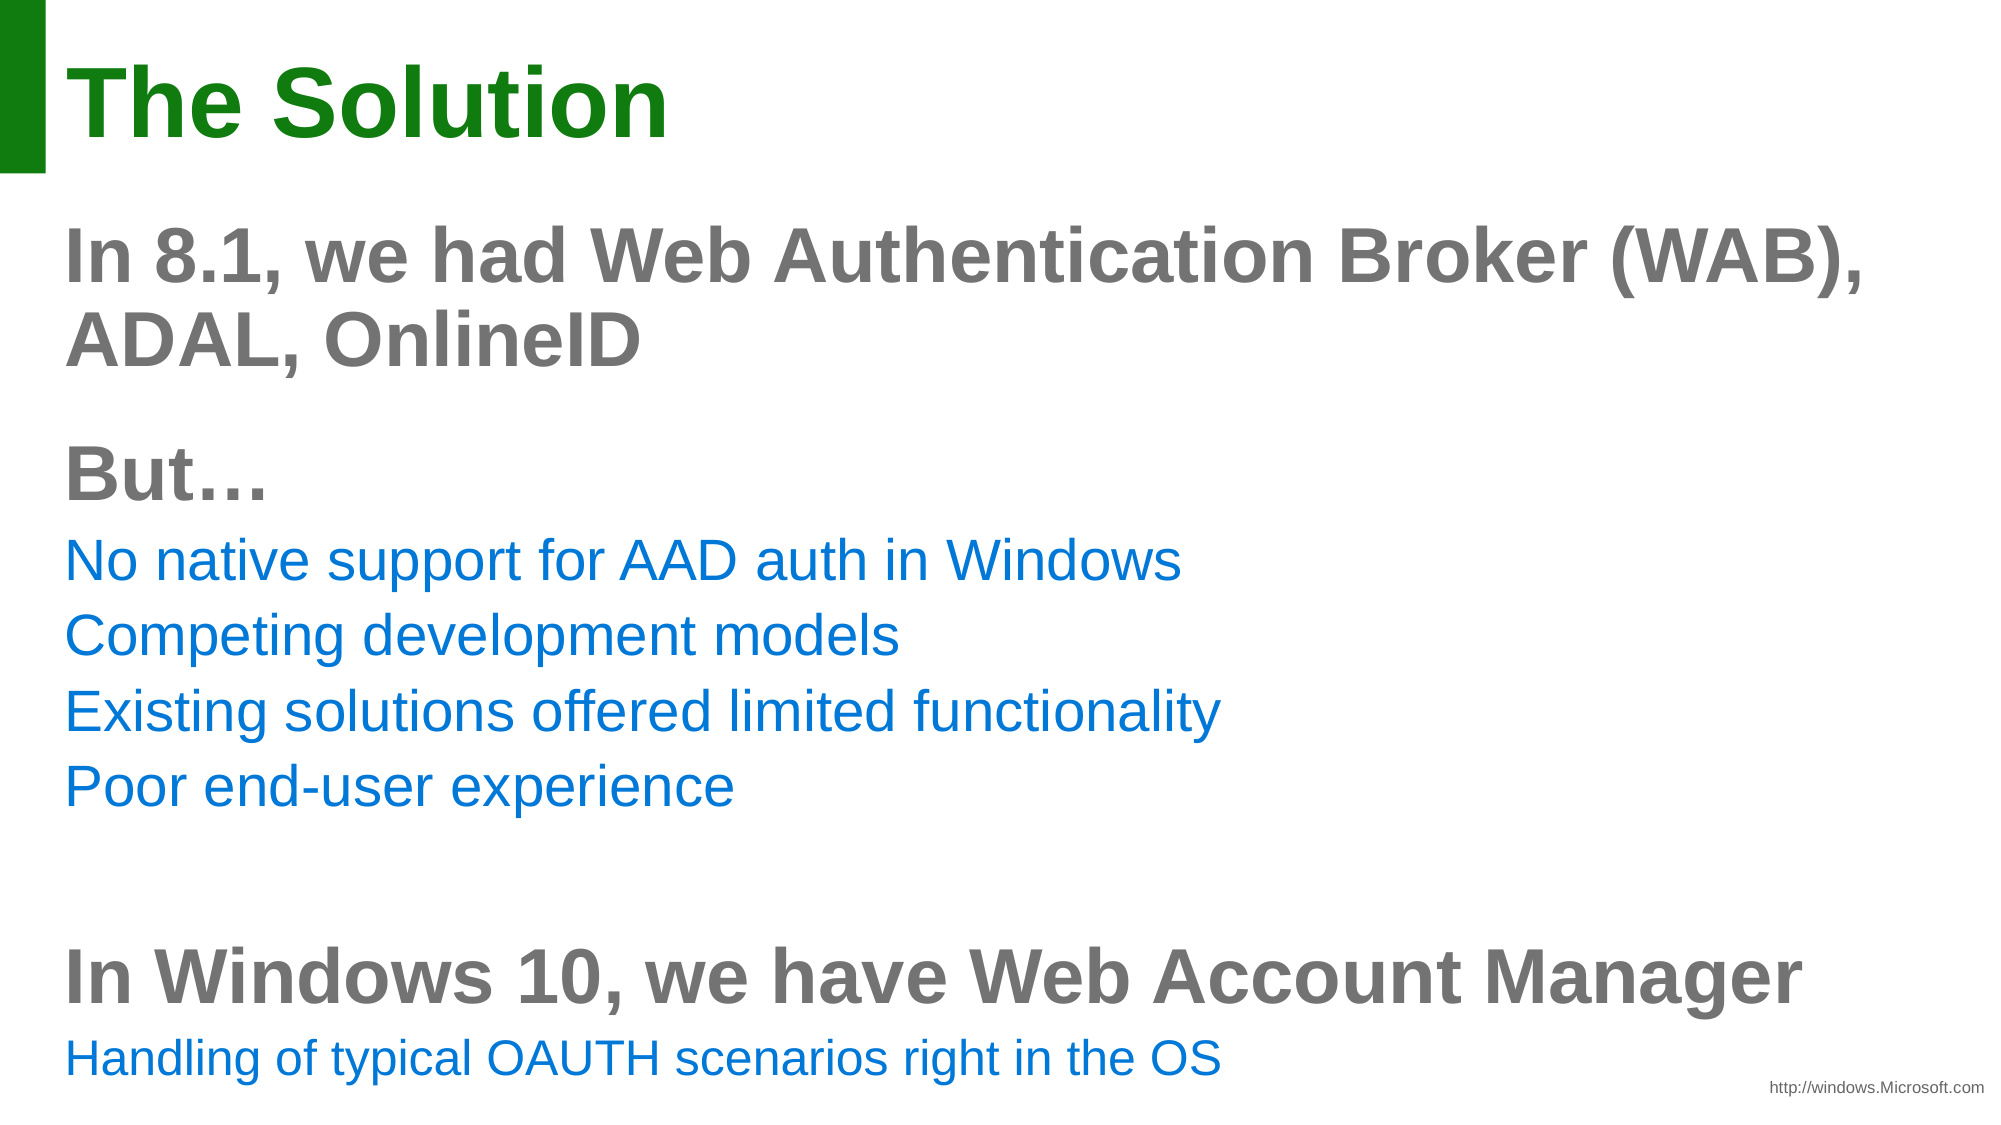

# The Solution
In 8.1, we had Web Authentication Broker (WAB), ADAL, OnlineID
But…
No native support for AAD auth in Windows
Competing development models
Existing solutions offered limited functionality
Poor end-user experience

In Windows 10, we have Web Account Manager
Handling of typical OAUTH scenarios right in the OS